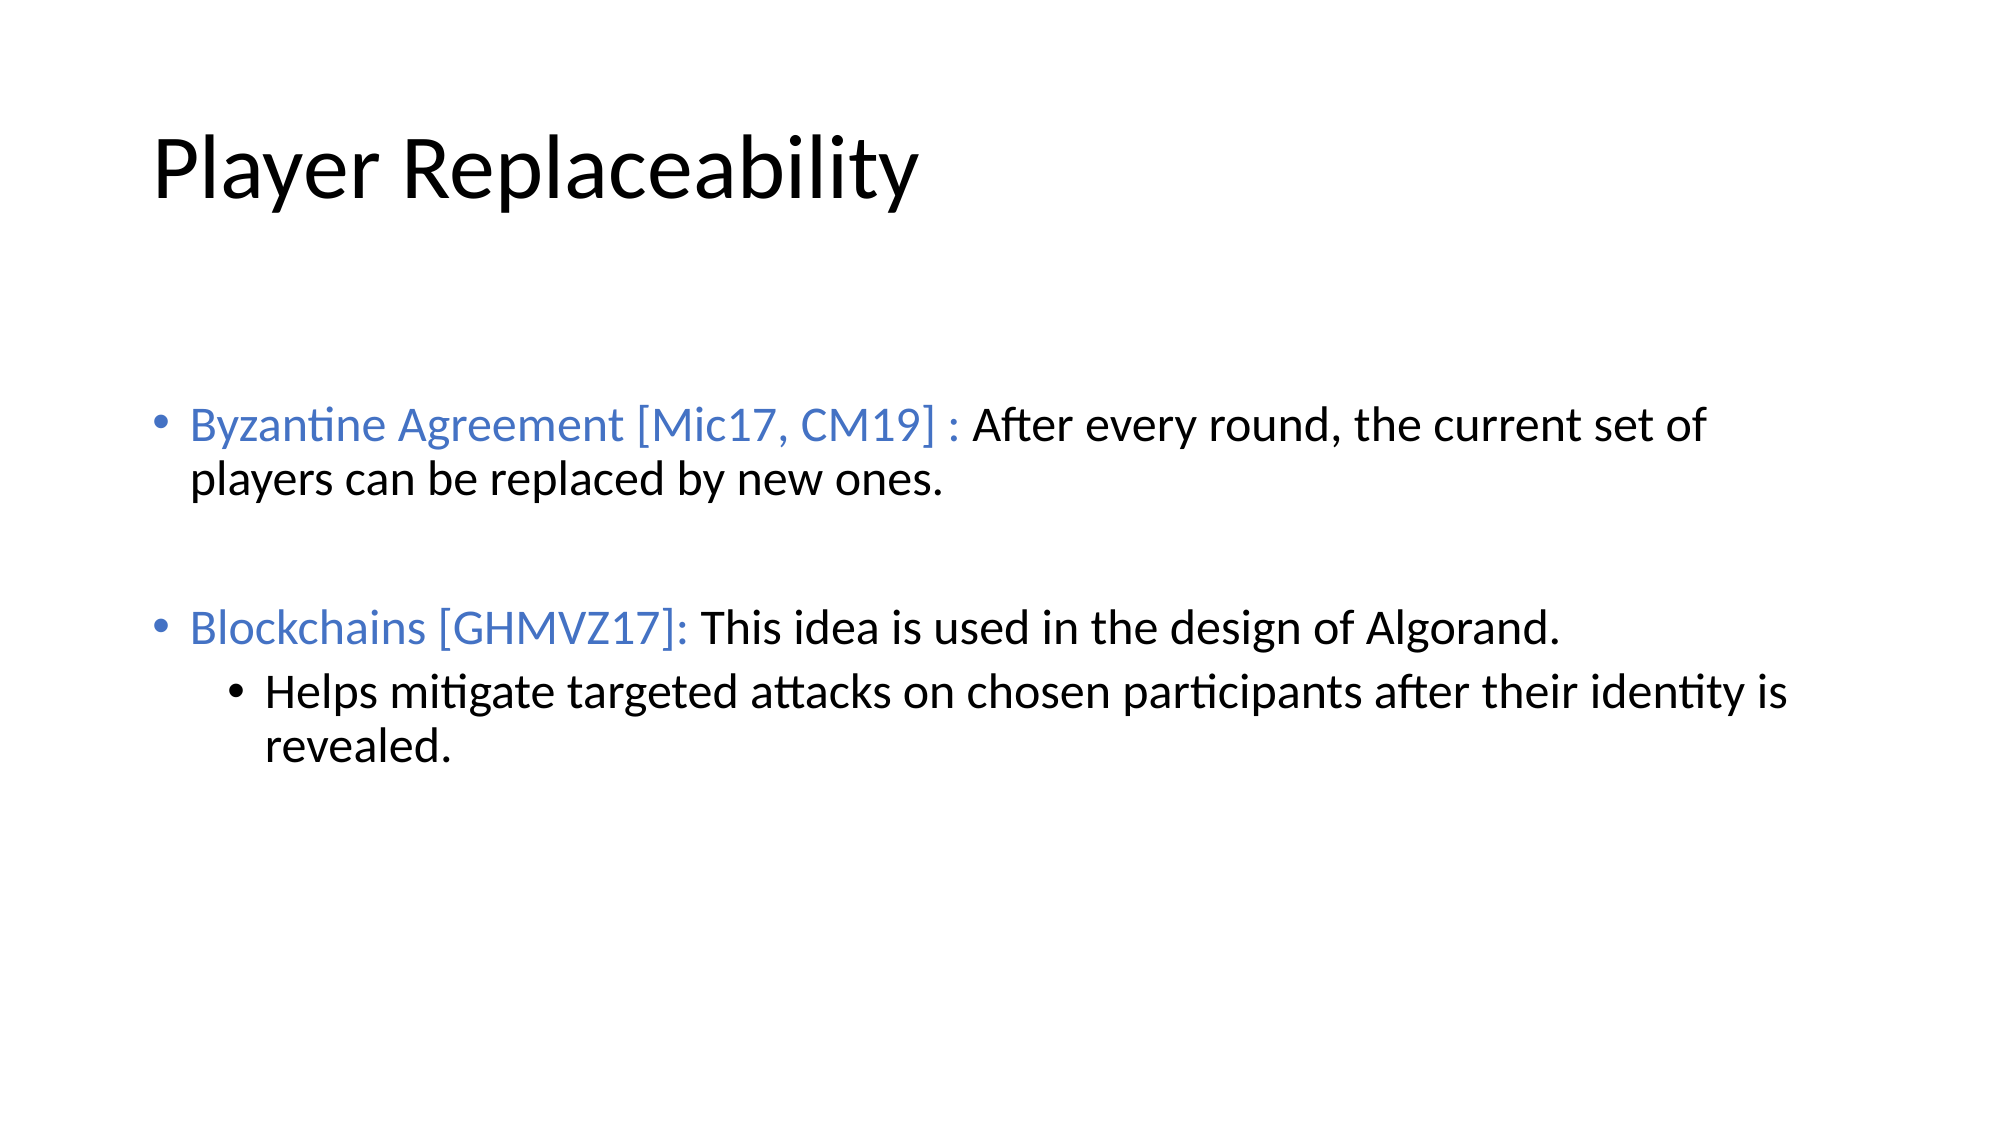

# Player Replaceability

Byzantine Agreement [Mic17, CM19] : After every round, the current set of players can be replaced by new ones.

Blockchains [GHMVZ17]: This idea is used in the design of Algorand.
Helps mitigate targeted attacks on chosen participants after their identity is revealed.

It would be great if this idea can be extended to MPC.